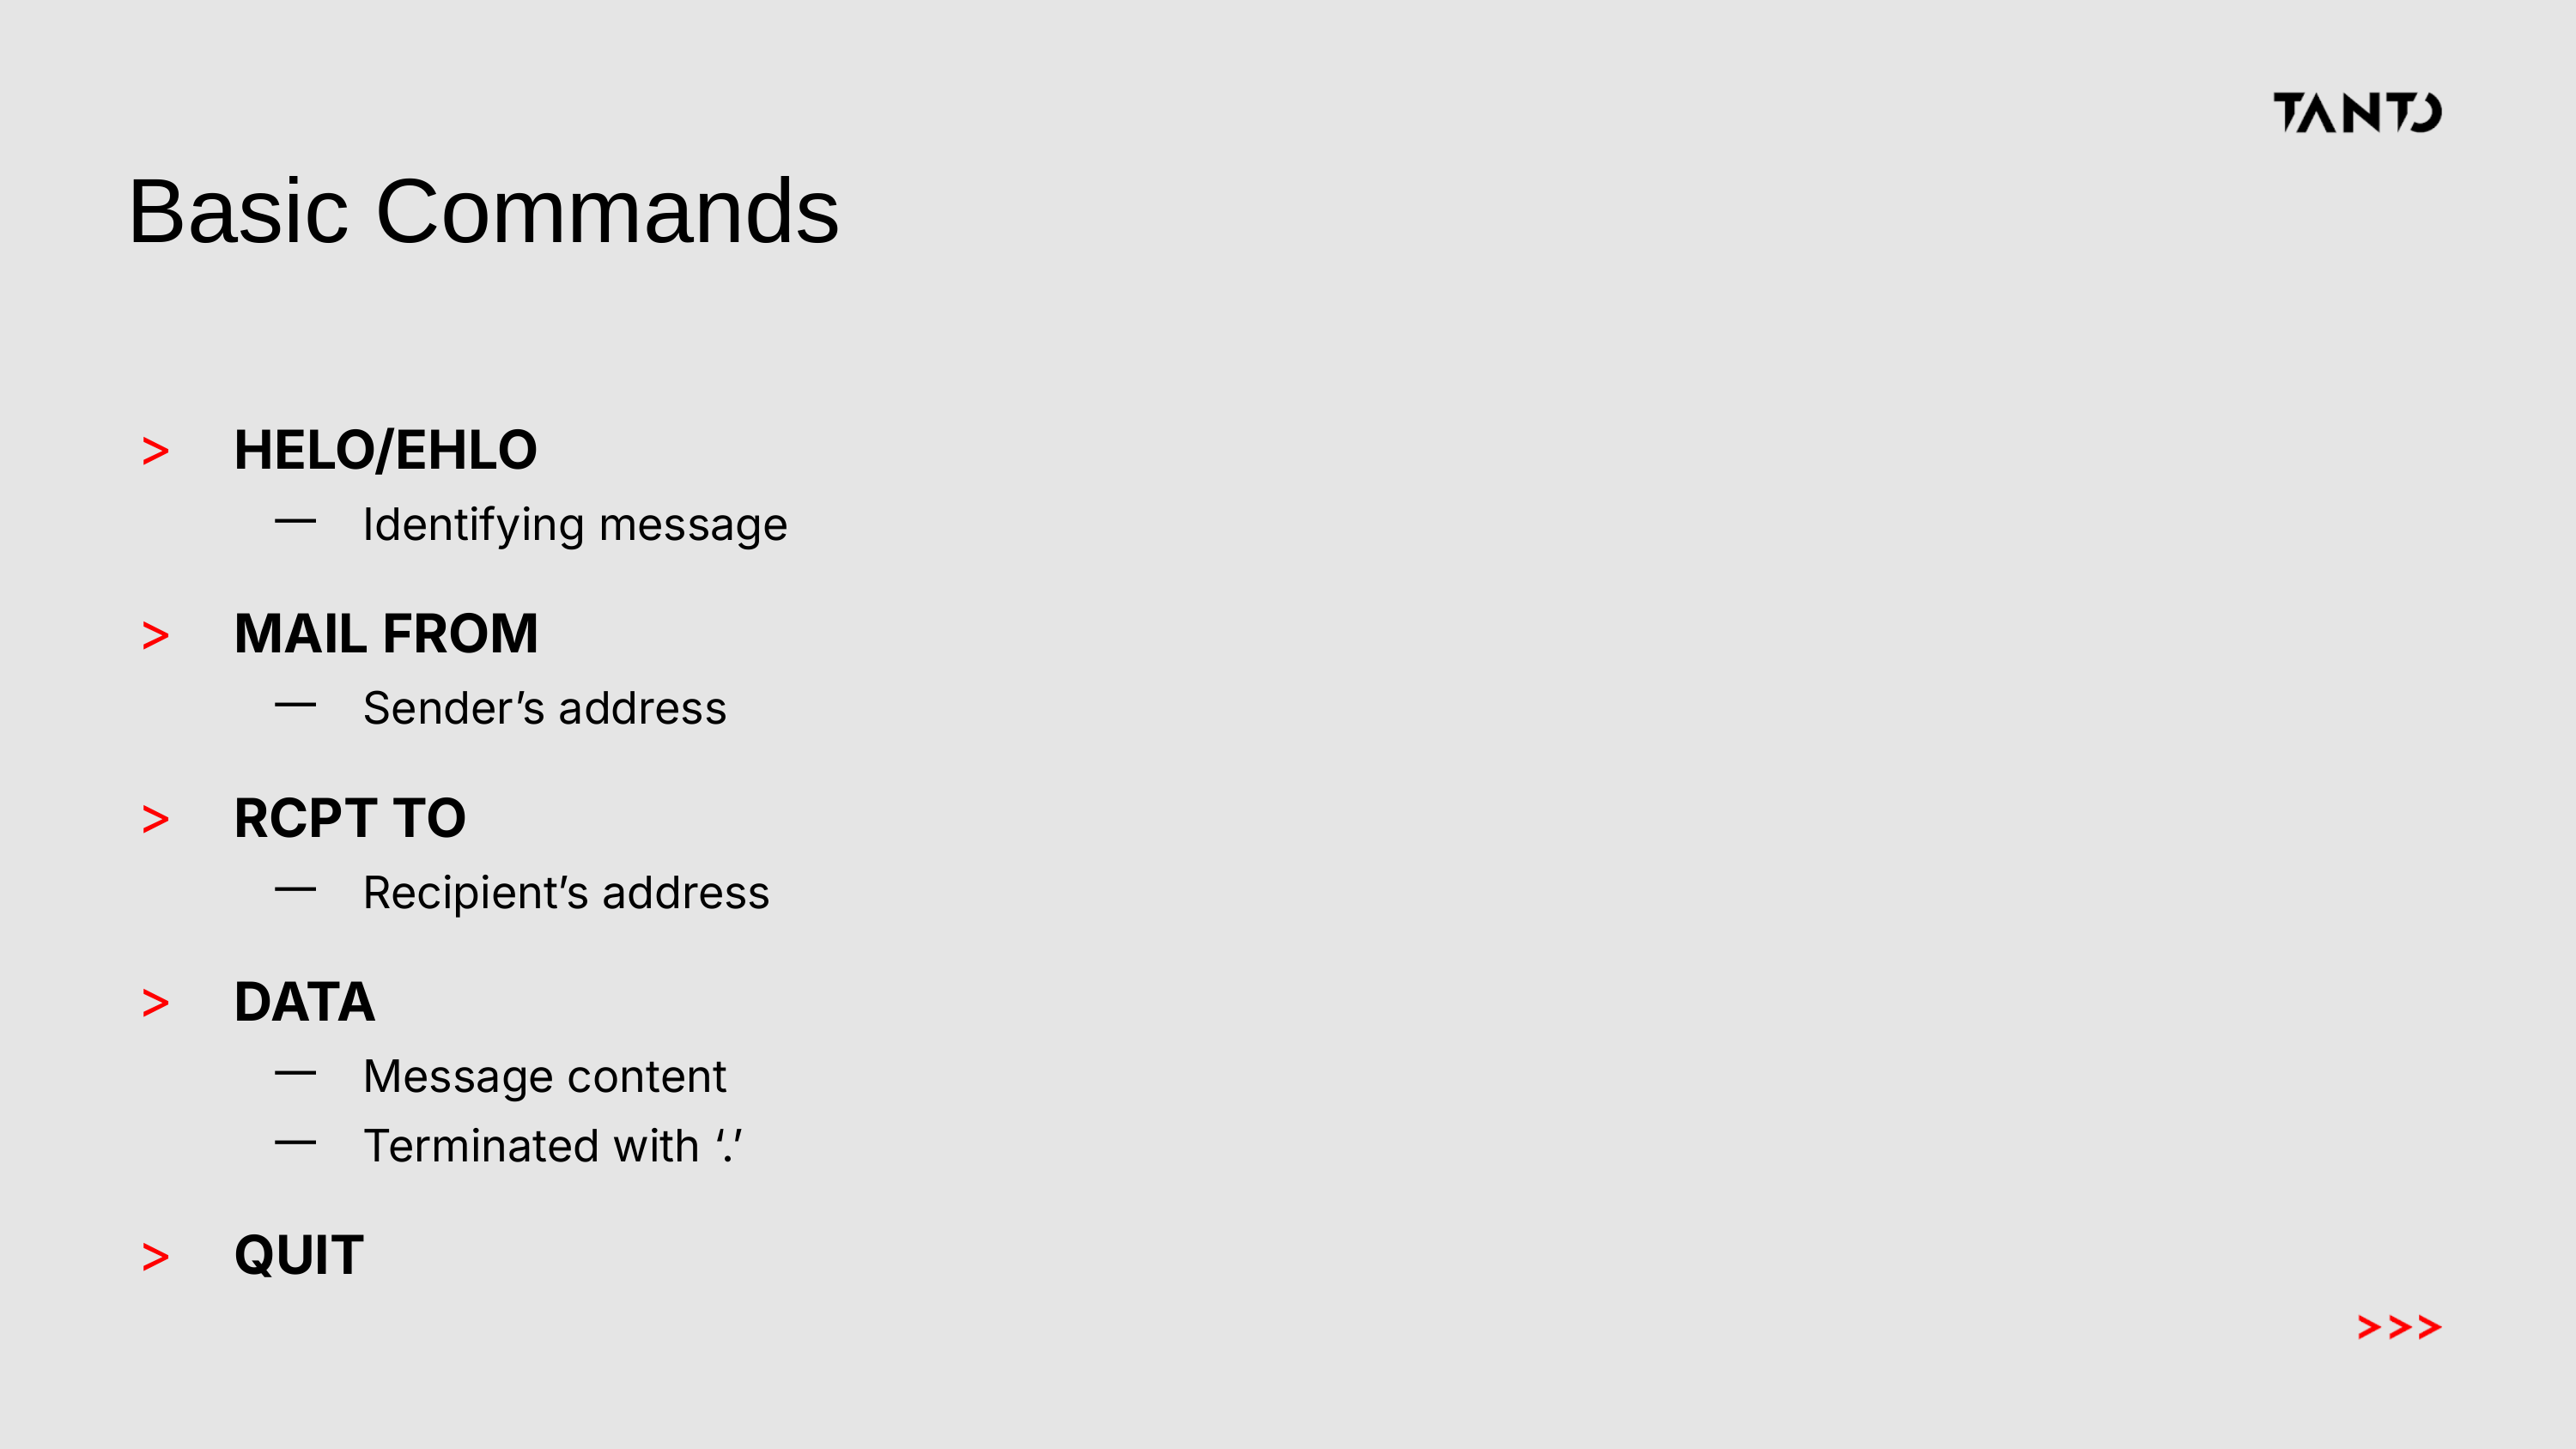

# Basic Commands
HELO/EHLO
Identifying message
MAIL FROM
Sender’s address
RCPT TO
Recipient’s address
DATA
Message content
Terminated with ‘.’
QUIT